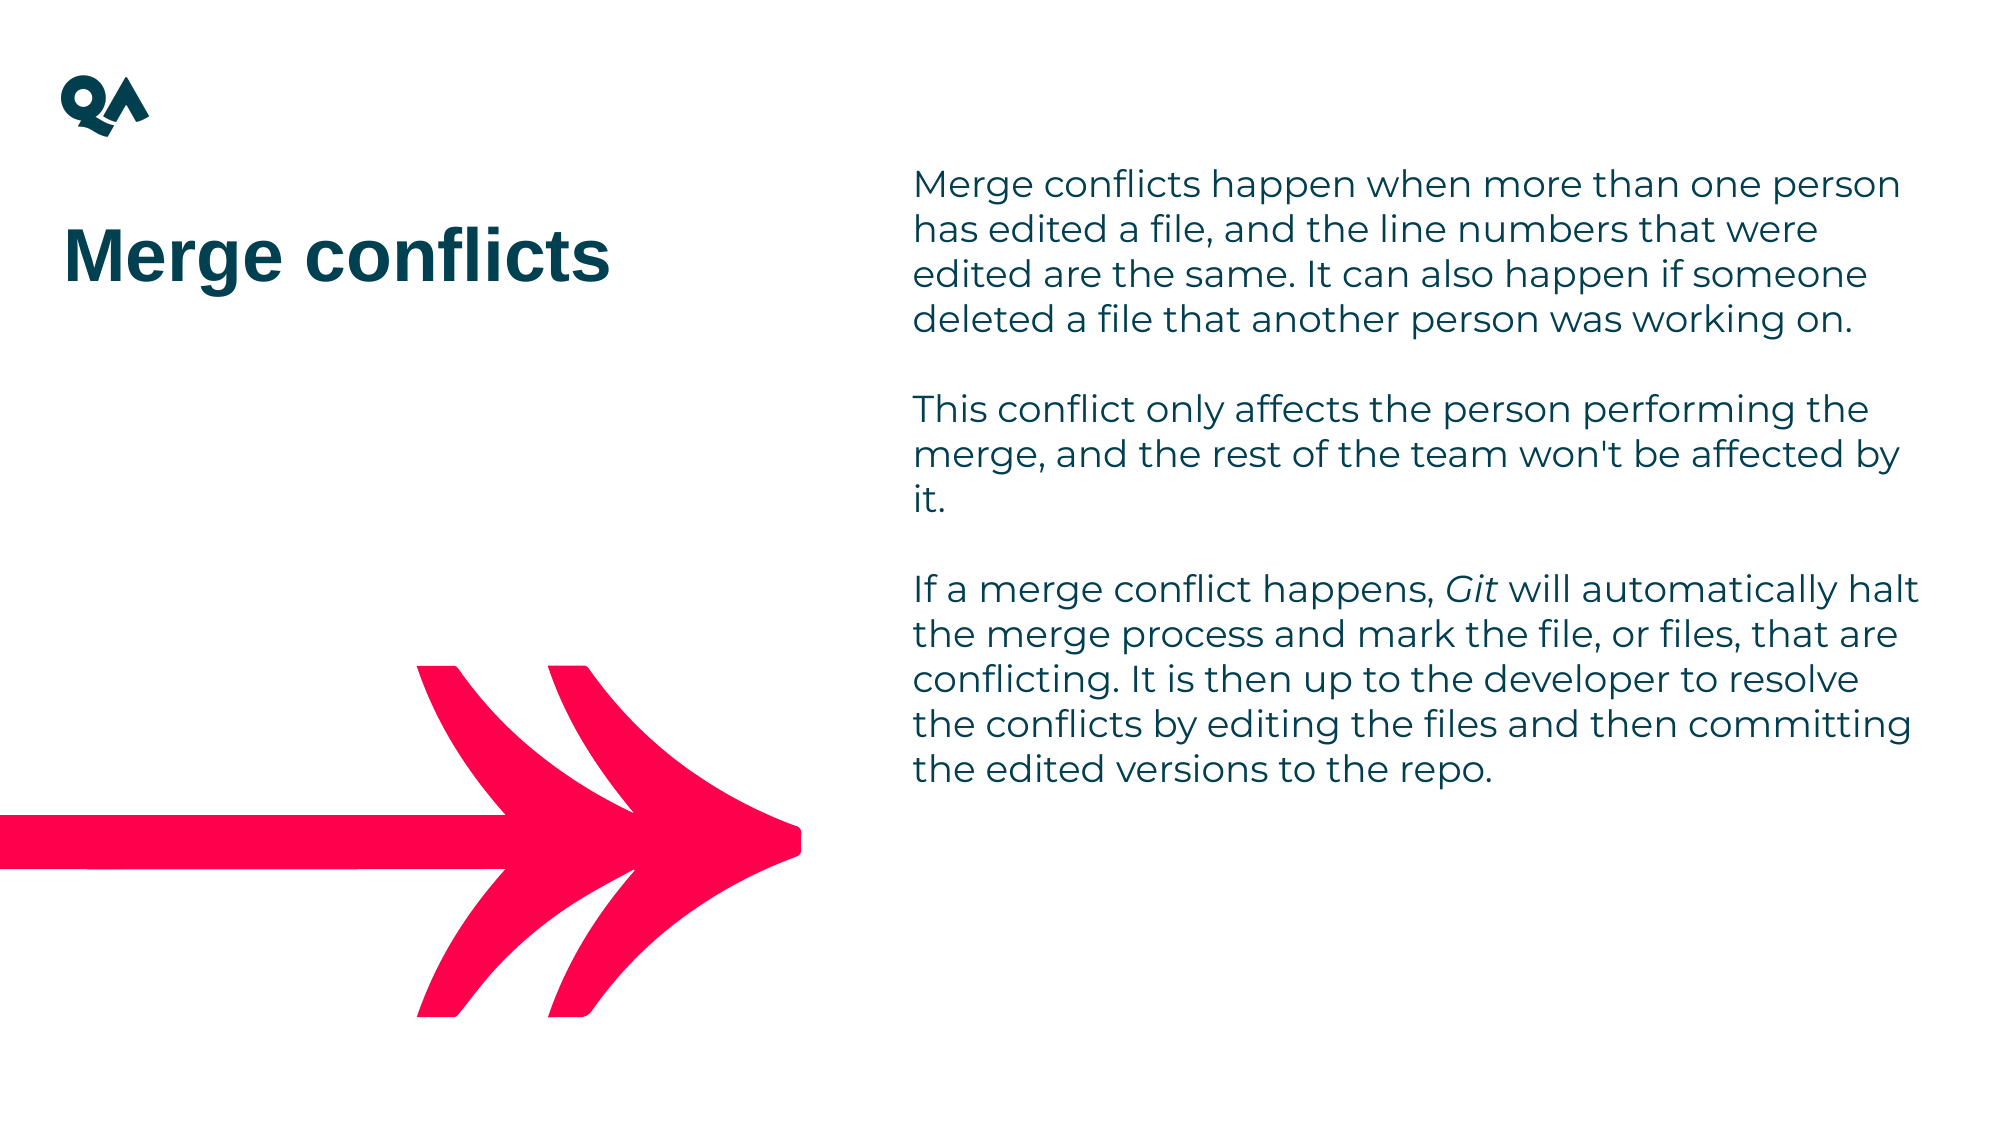

Merge conflicts happen when more than one person has edited a file, and the line numbers that were edited are the same. It can also happen if someone deleted a file that another person was working on.

This conflict only affects the person performing the merge, and the rest of the team won't be affected by it.

If a merge conflict happens, Git will automatically halt the merge process and mark the file, or files, that are conflicting. It is then up to the developer to resolve the conflicts by editing the files and then committing the edited versions to the repo.
Merge conflicts